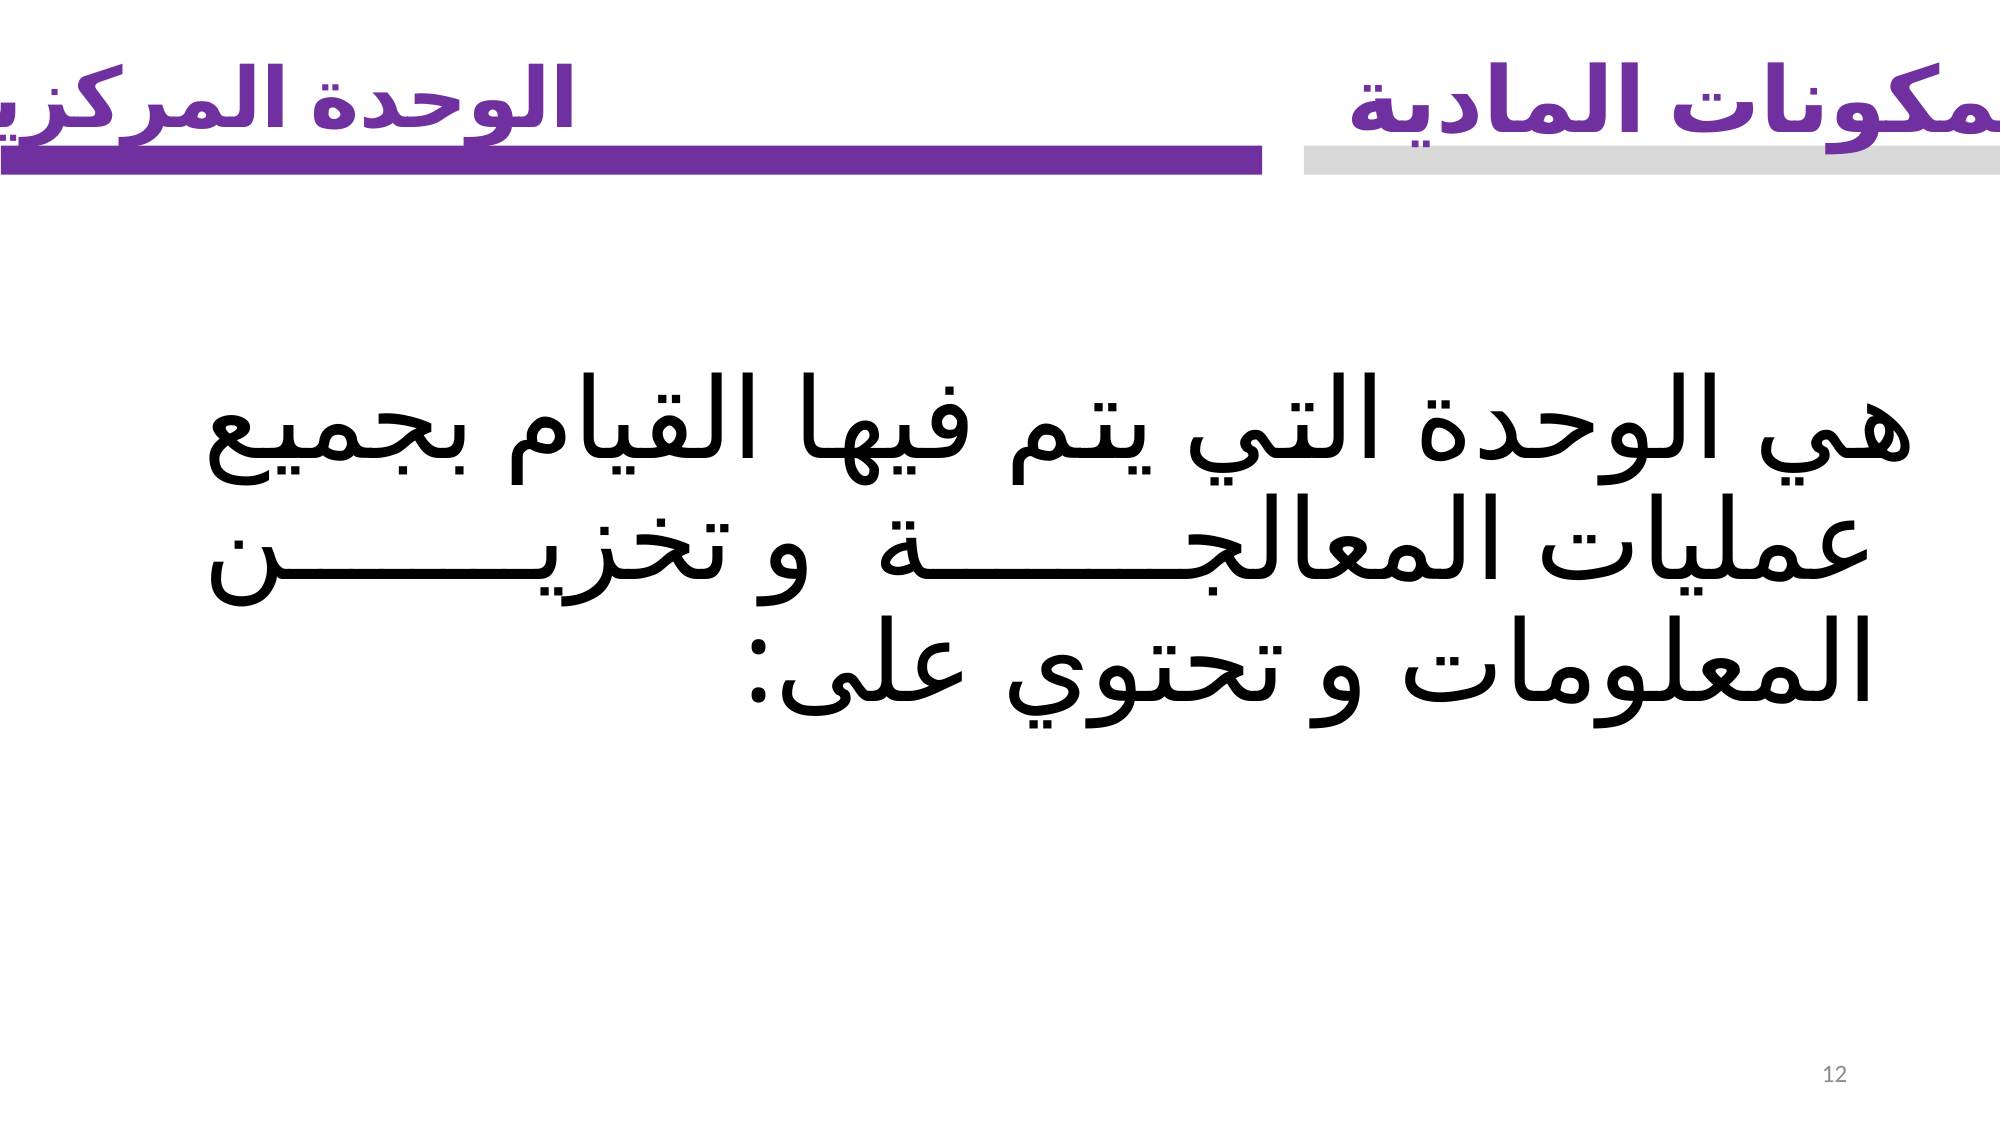

المكونات المادية
الوحدة المركزية

هي الوحدة التي يتم فيها القيام بجميع عمليات المعالجة  و تخزين المعلومات و تحتوي على:
12